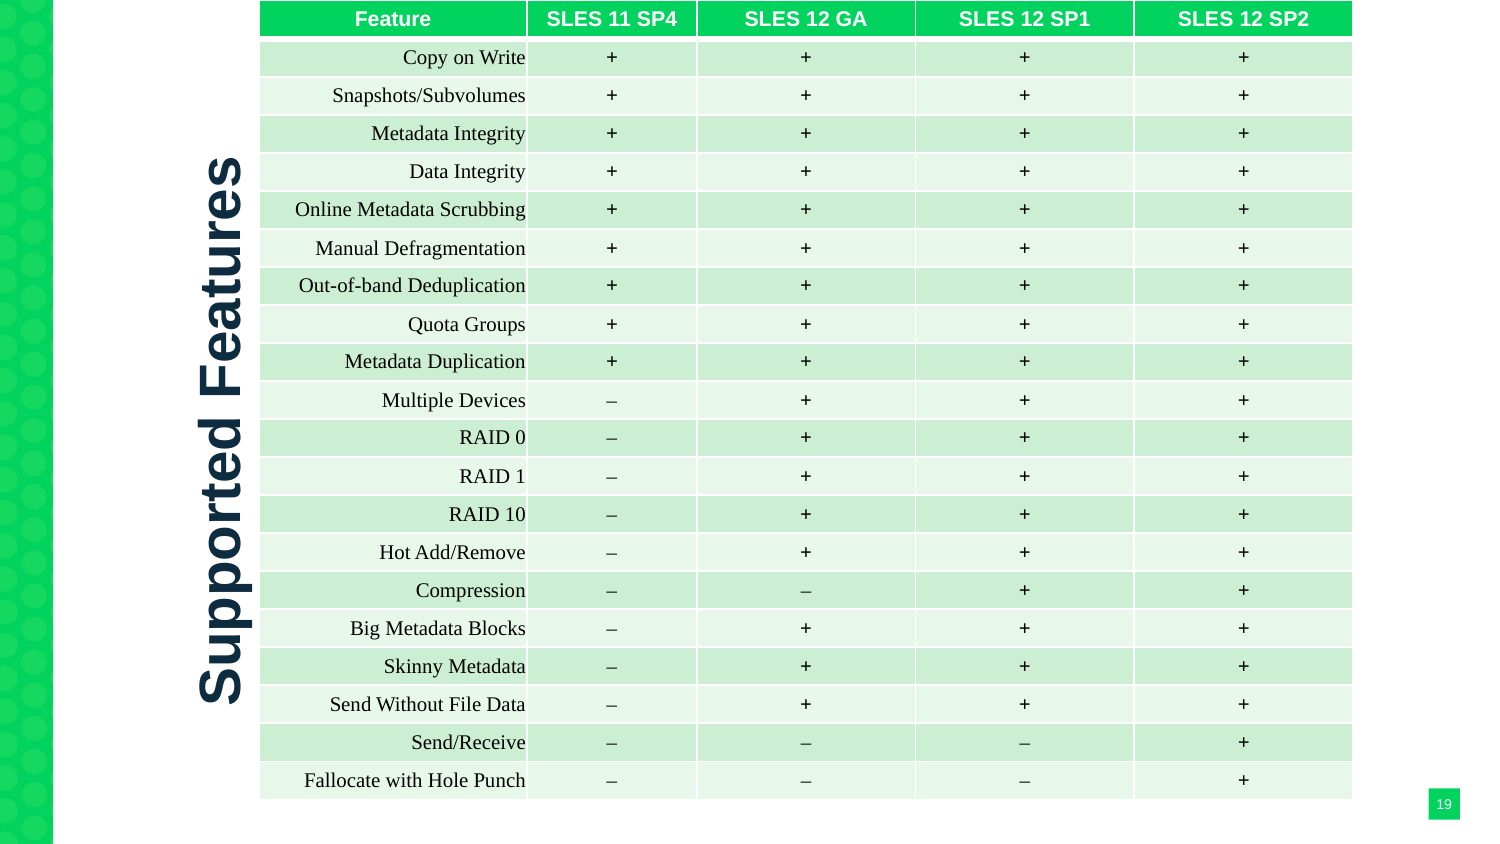

| Feature | SLES 11 SP4 | SLES 12 GA | SLES 12 SP1 | SLES 12 SP2 |
| --- | --- | --- | --- | --- |
| Copy on Write | + | + | + | + |
| Snapshots/Subvolumes | + | + | + | + |
| Metadata Integrity | + | + | + | + |
| Data Integrity | + | + | + | + |
| Online Metadata Scrubbing | + | + | + | + |
| Manual Defragmentation | + | + | + | + |
| Out-of-band Deduplication | + | + | + | + |
| Quota Groups | + | + | + | + |
| Metadata Duplication | + | + | + | + |
| Multiple Devices | – | + | + | + |
| RAID 0 | – | + | + | + |
| RAID 1 | – | + | + | + |
| RAID 10 | – | + | + | + |
| Hot Add/Remove | – | + | + | + |
| Compression | – | – | + | + |
| Big Metadata Blocks | – | + | + | + |
| Skinny Metadata | – | + | + | + |
| Send Without File Data | – | + | + | + |
| Send/Receive | – | – | – | + |
| Fallocate with Hole Punch | – | – | – | + |
Supported Features
19